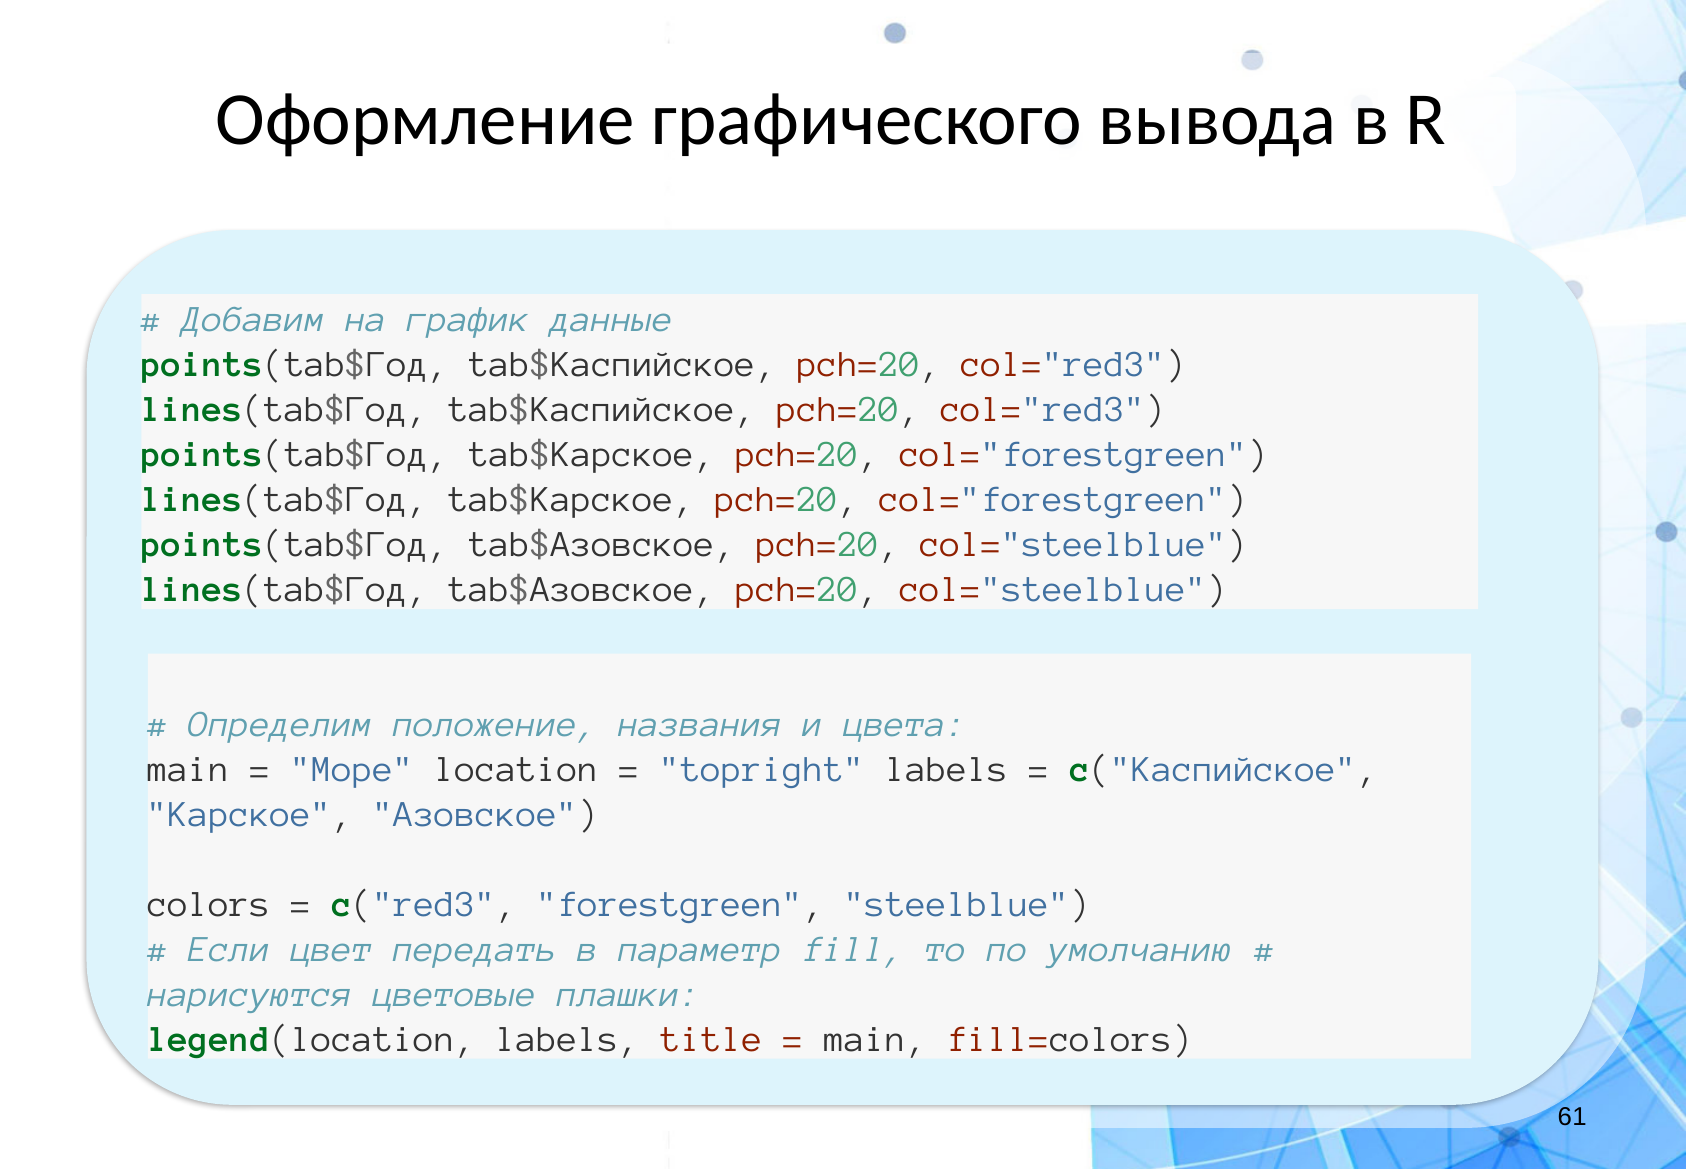

# Оформление графического вывода в R

# Добавим на график данные
points(tab$Год, tab$Каспийское, pch=20, col="red3")
lines(tab$Год, tab$Каспийское, pch=20, col="red3")
points(tab$Год, tab$Карское, pch=20, col="forestgreen")
lines(tab$Год, tab$Карское, pch=20, col="forestgreen")
points(tab$Год, tab$Азовское, pch=20, col="steelblue")
lines(tab$Год, tab$Азовское, pch=20, col="steelblue")

# Определим положение, названия и цвета:
main = "Море" location = "topright" labels = c("Каспийское", "Карское", "Азовское")

colors = c("red3", "forestgreen", "steelblue")
# Если цвет передать в параметр fill, то по умолчанию # нарисуются цветовые плашки:
legend(location, labels, title = main, fill=colors)
61